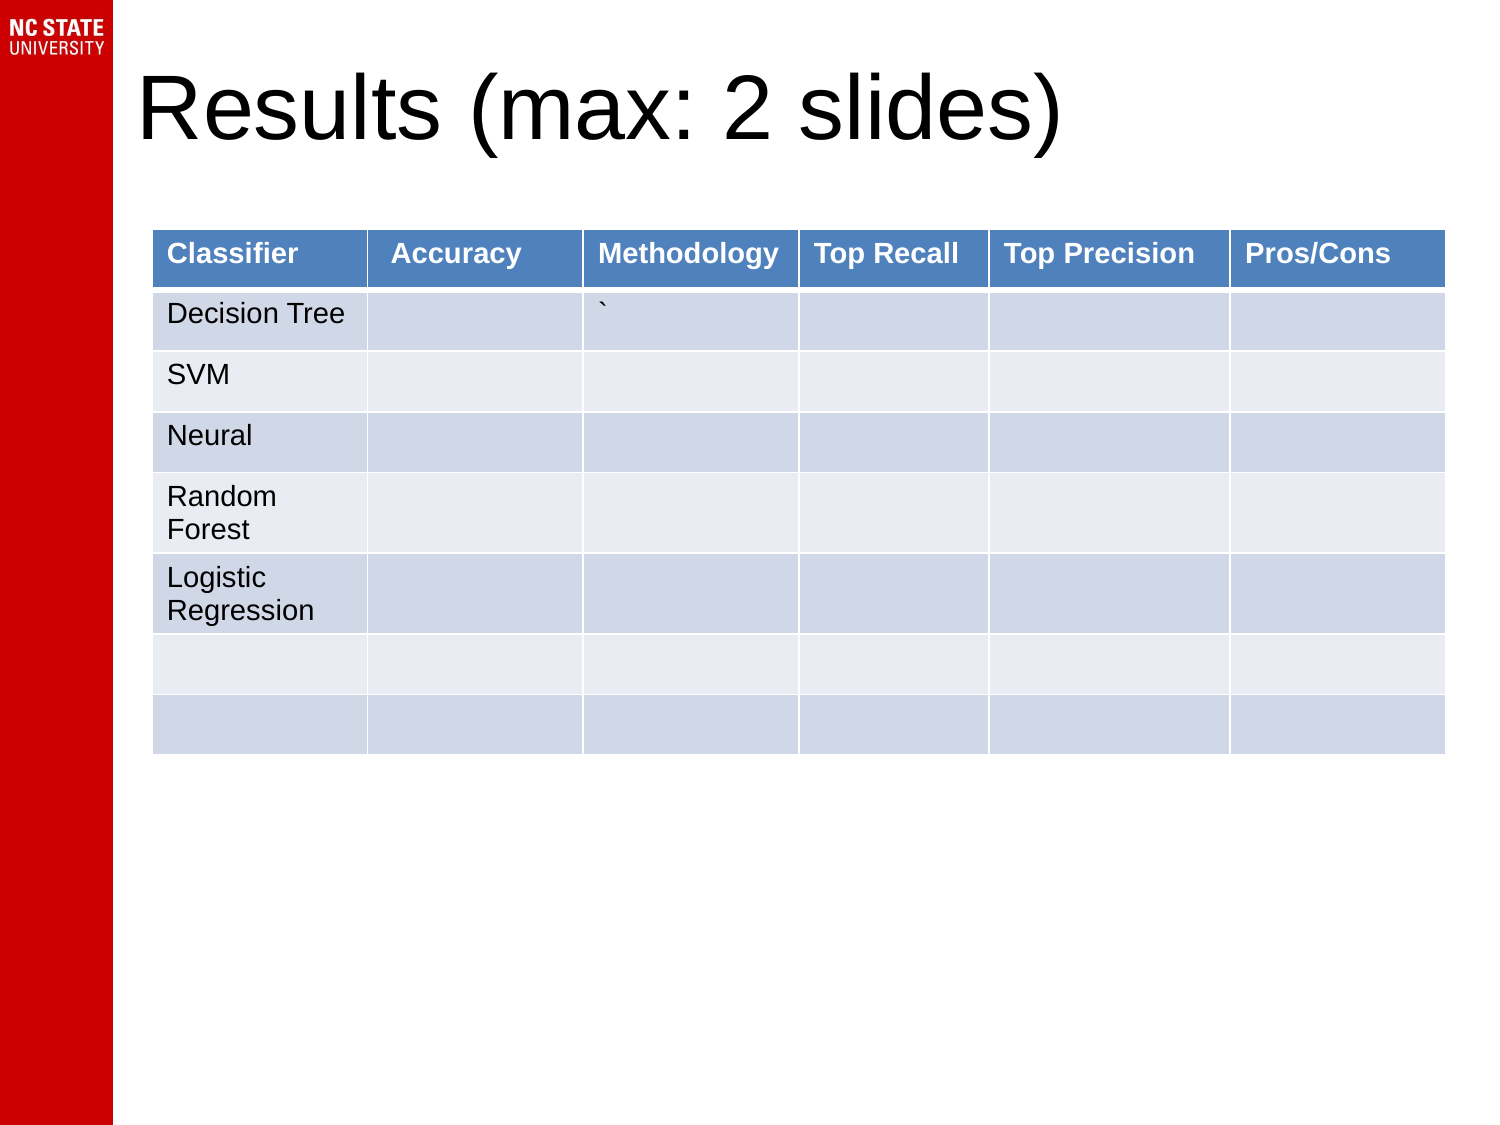

# Results (max: 2 slides)
| Classifier | Accuracy | Methodology | Top Recall | Top Precision | Pros/Cons |
| --- | --- | --- | --- | --- | --- |
| Decision Tree |  | ` |  |  |  |
| SVM |  |  |  |  |  |
| Neural |  |  |  |  |  |
| Random Forest |  |  |  |  |  |
| Logistic Regression |  |  |  |  |  |
|  |  |  |  |  |  |
|  |  |  |  |  |  |